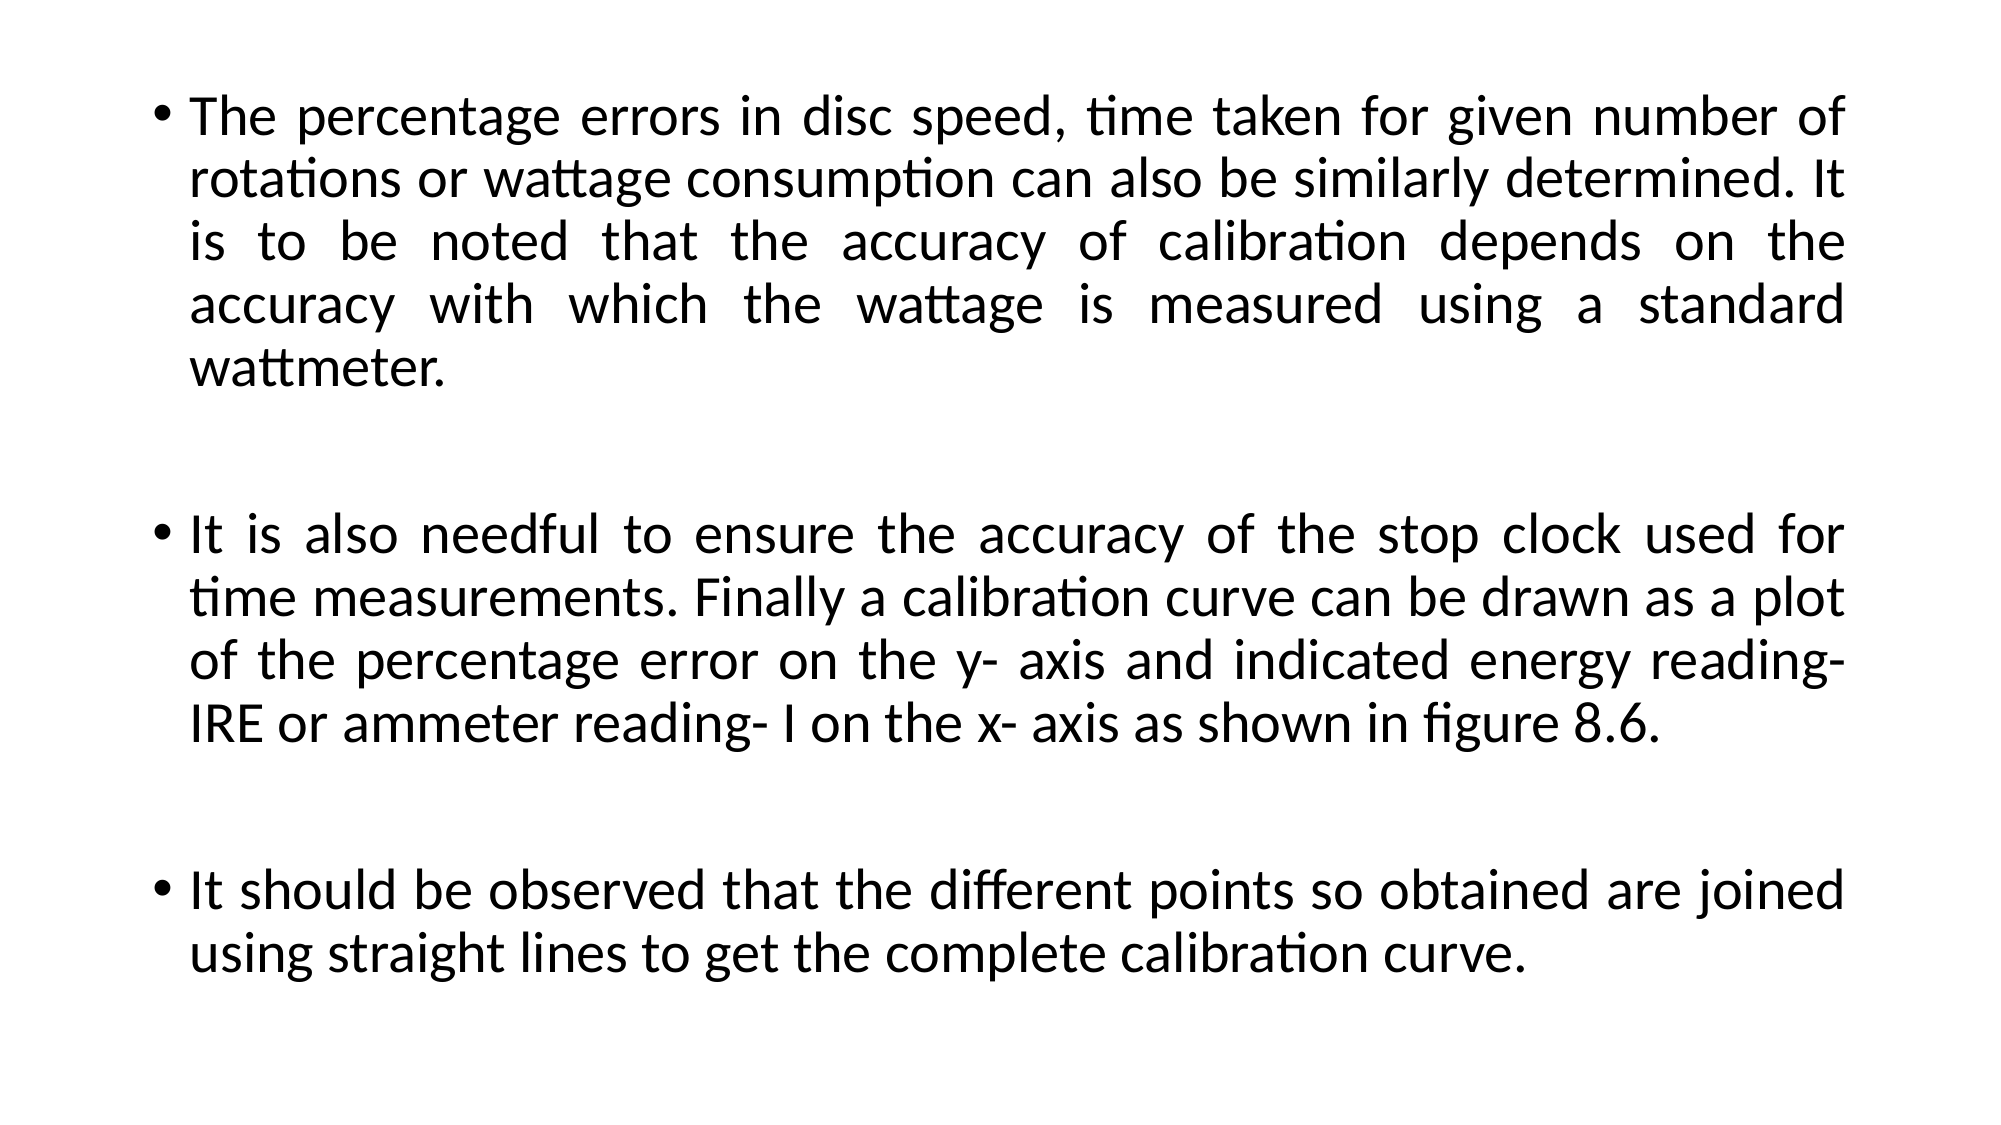

The percentage errors in disc speed, time taken for given number of rotations or wattage consumption can also be similarly determined. It is to be noted that the accuracy of calibration depends on the accuracy with which the wattage is measured using a standard wattmeter.

It is also needful to ensure the accuracy of the stop clock used for time measurements. Finally a calibration curve can be drawn as a plot of the percentage error on the y- axis and indicated energy reading- IRE or ammeter reading- I on the x- axis as shown in figure 8.6.

It should be observed that the different points so obtained are joined using straight lines to get the complete calibration curve.